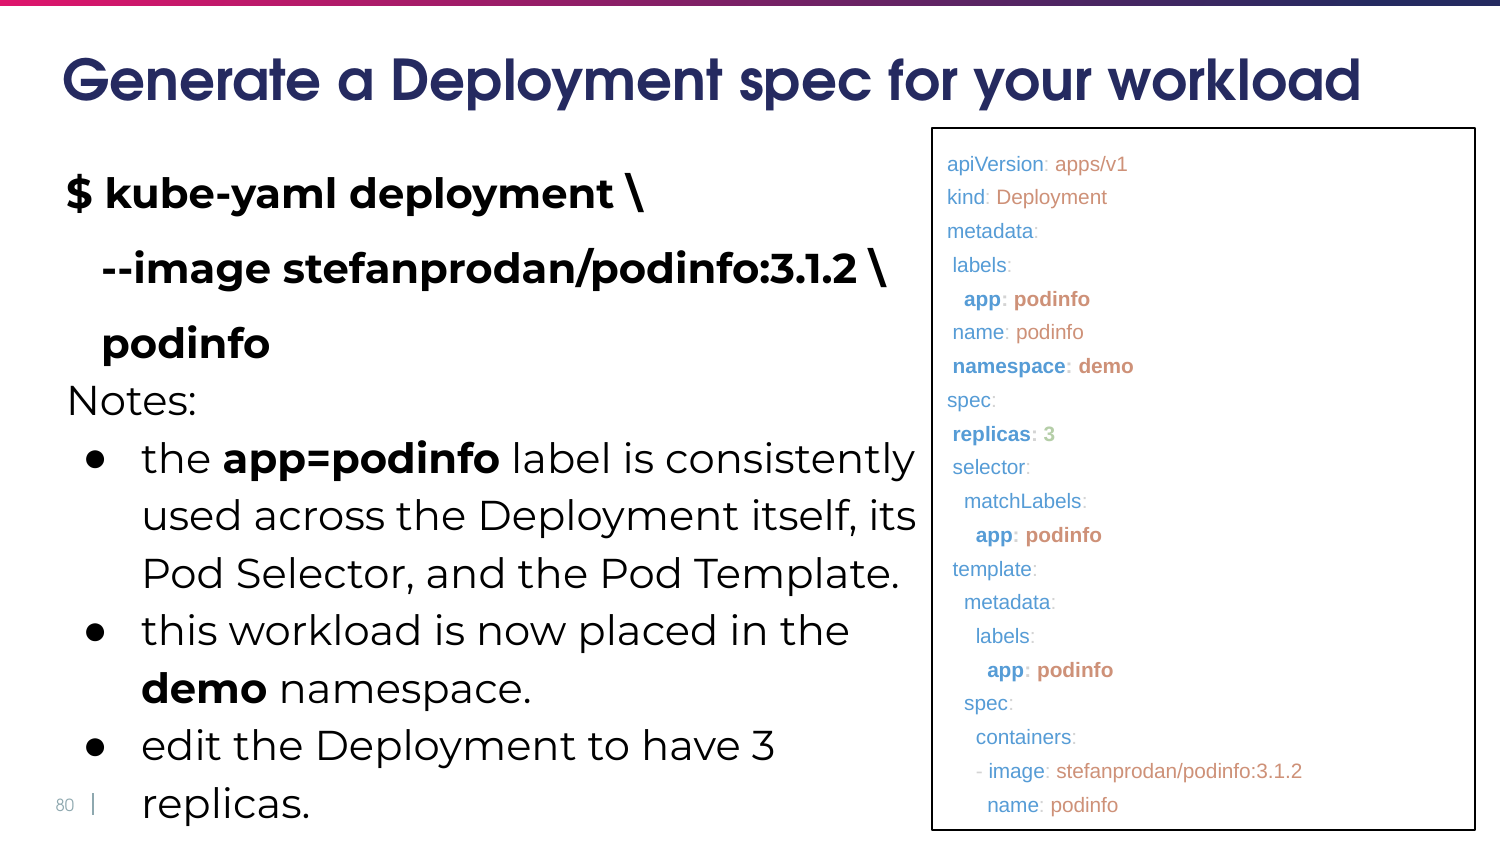

# Generate a Deployment spec for your workload
$ kube-yaml deployment \
   --image stefanprodan/podinfo:3.1.2 \
   podinfo
Notes:
the app=podinfo label is consistently used across the Deployment itself, its Pod Selector, and the Pod Template.
this workload is now placed in the demo namespace.
edit the Deployment to have 3 replicas.
apiVersion: apps/v1
kind: Deployment
metadata:
 labels:
   app: podinfo
 name: podinfo
 namespace: demo
spec:
 replicas: 3
 selector:
   matchLabels:
     app: podinfo
 template:
   metadata:
     labels:
       app: podinfo
   spec:
     containers:
     - image: stefanprodan/podinfo:3.1.2
       name: podinfo